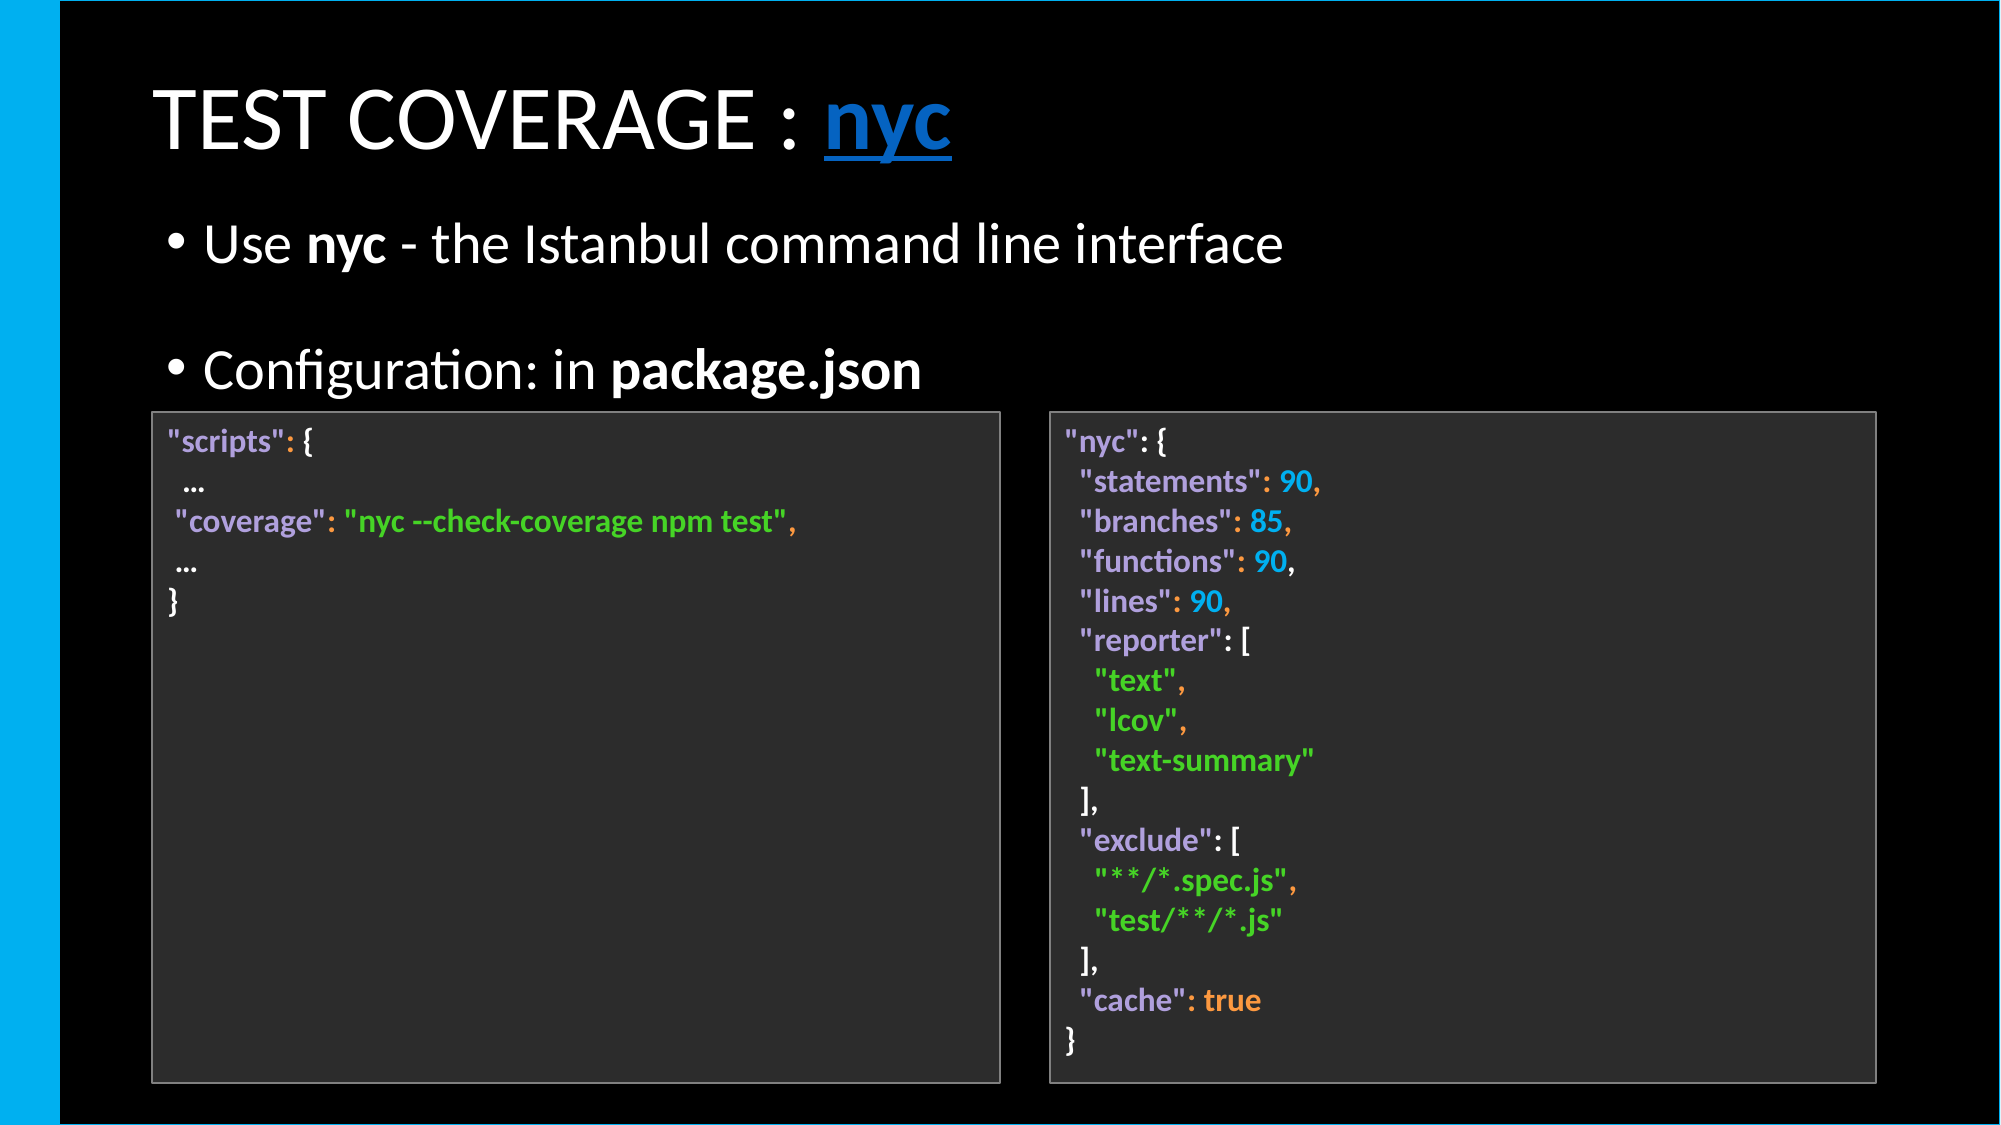

# TEST COVERAGE : nyc
Use nyc - the Istanbul command line interface
Configuration: in package.json

"scripts": {
  …
 "coverage": "nyc --check-coverage npm test",
 …
}
"nyc": {
  "statements": 90,
  "branches": 85,
  "functions": 90,
  "lines": 90,
  "reporter": [
    "text",
    "lcov",
    "text-summary"
  ],
  "exclude": [
    "**/*.spec.js",
    "test/**/*.js"
  ],
  "cache": true
}